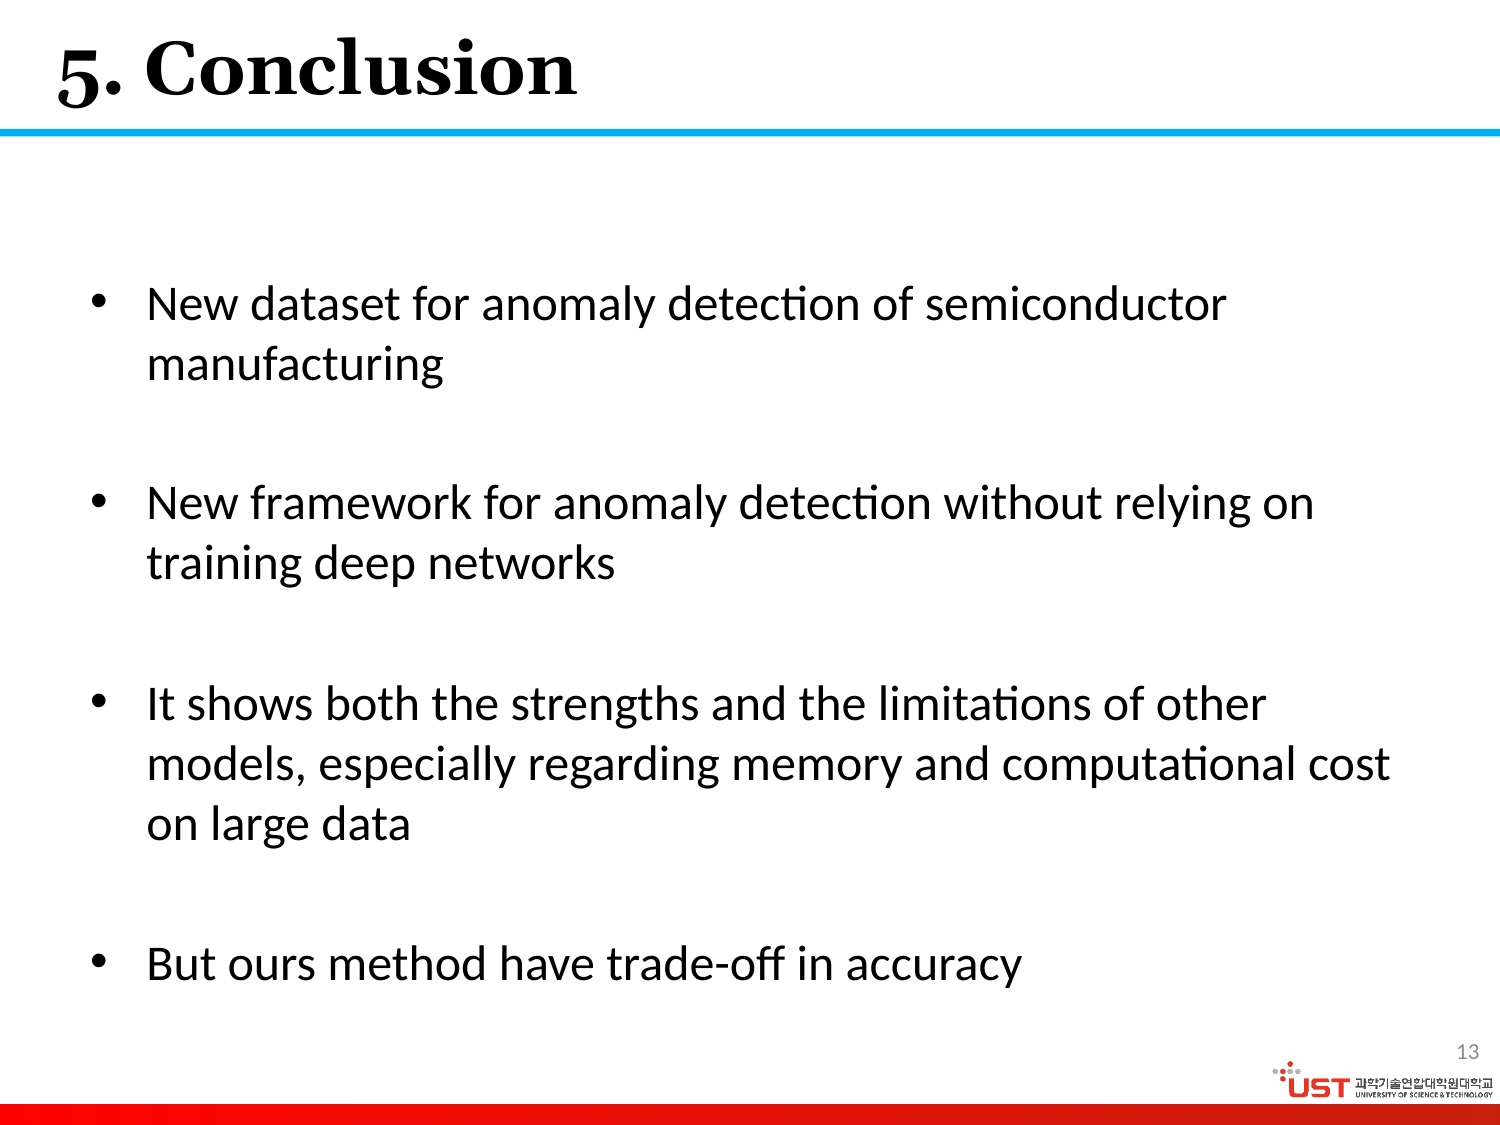

# 5. Conclusion
New dataset for anomaly detection of semiconductor manufacturing

New framework for anomaly detection without relying on training deep networks

It shows both the strengths and the limitations of other models, especially regarding memory and computational cost on large data

But ours method have trade-off in accuracy
13